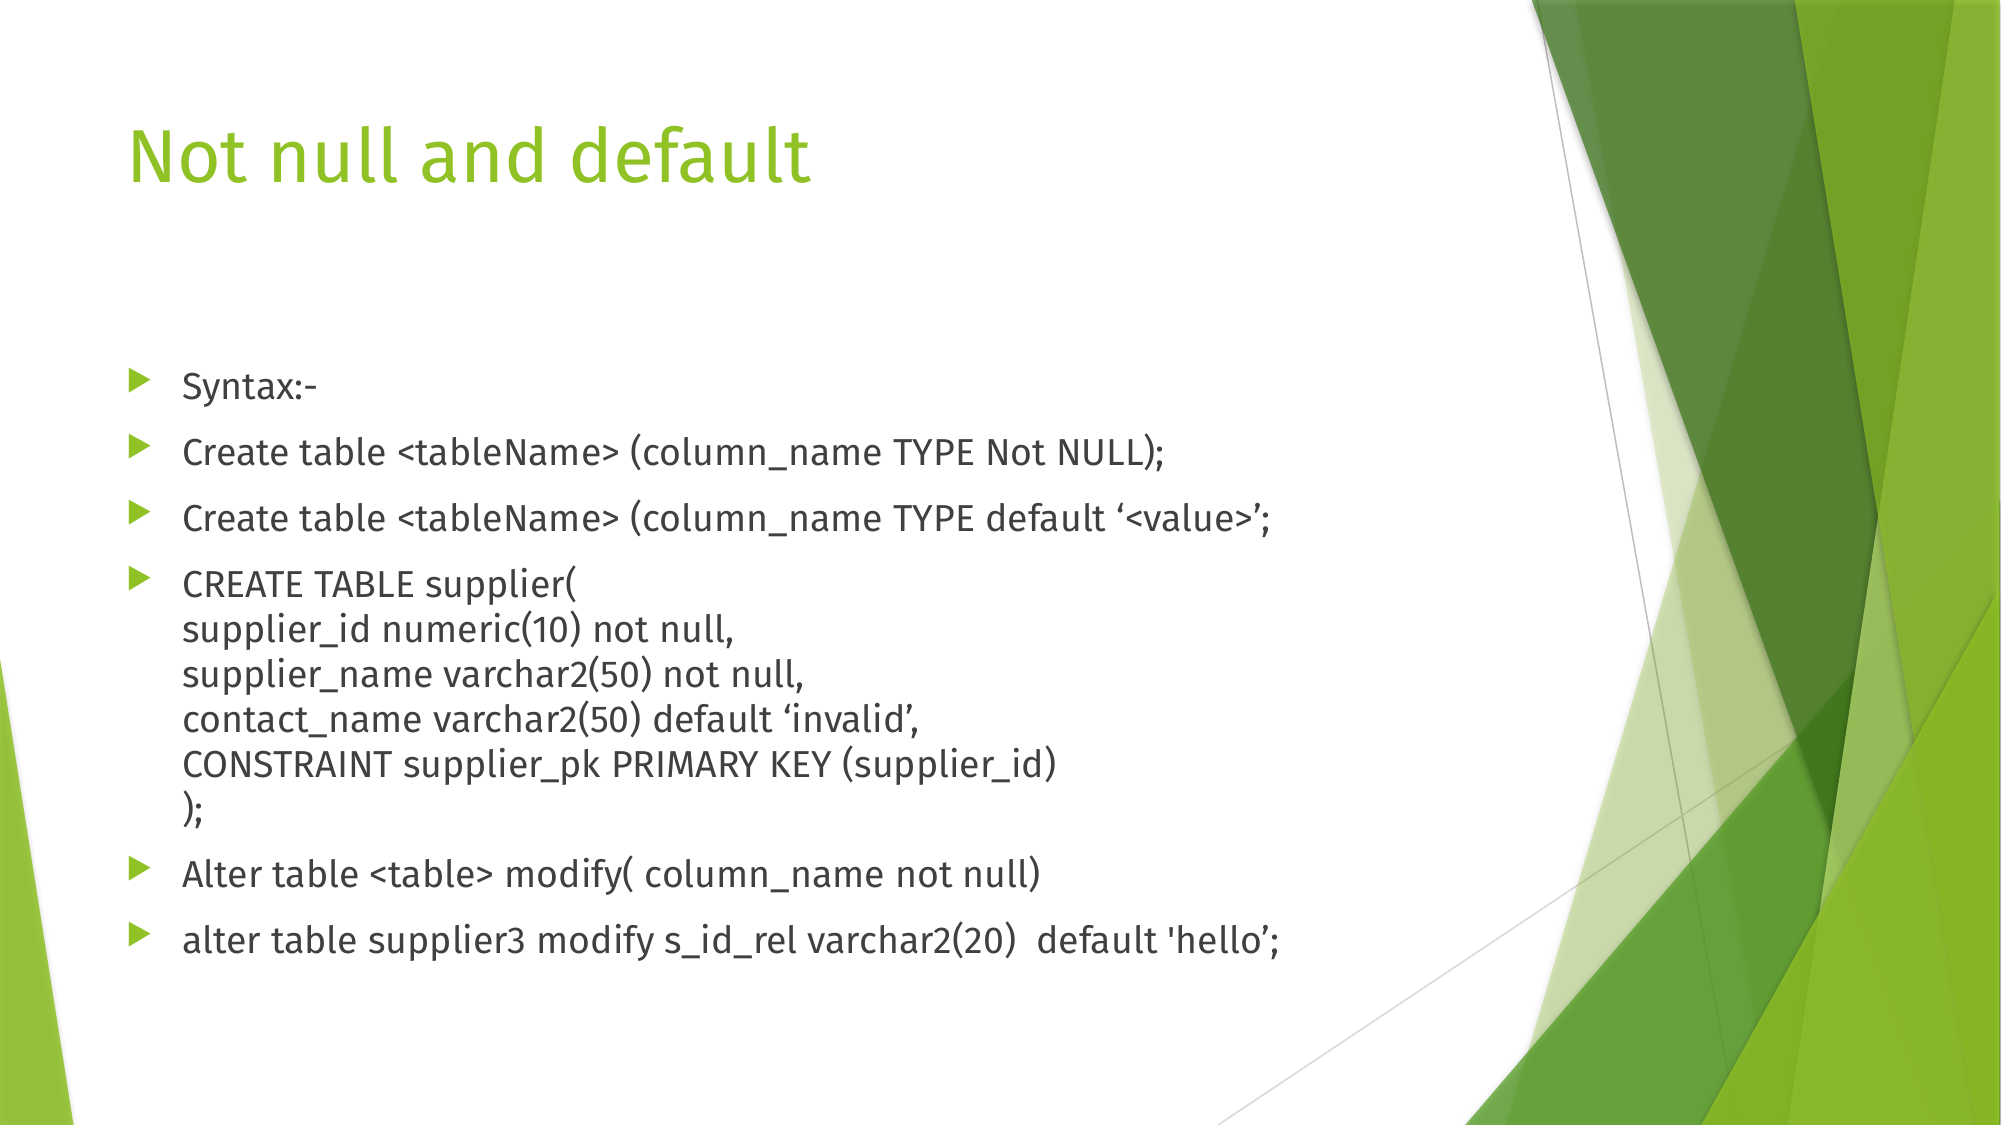

# Not null and default
Syntax:-
Create table <tableName> (column_name TYPE Not NULL);
Create table <tableName> (column_name TYPE default ‘<value>’;
CREATE TABLE supplier(
supplier_id numeric(10) not null,
supplier_name varchar2(50) not null,
contact_name varchar2(50) default ‘invalid’,
CONSTRAINT supplier_pk PRIMARY KEY (supplier_id)
);
Alter table <table> modify( column_name not null)
alter table supplier3 modify s_id_rel varchar2(20)  default 'hello’;